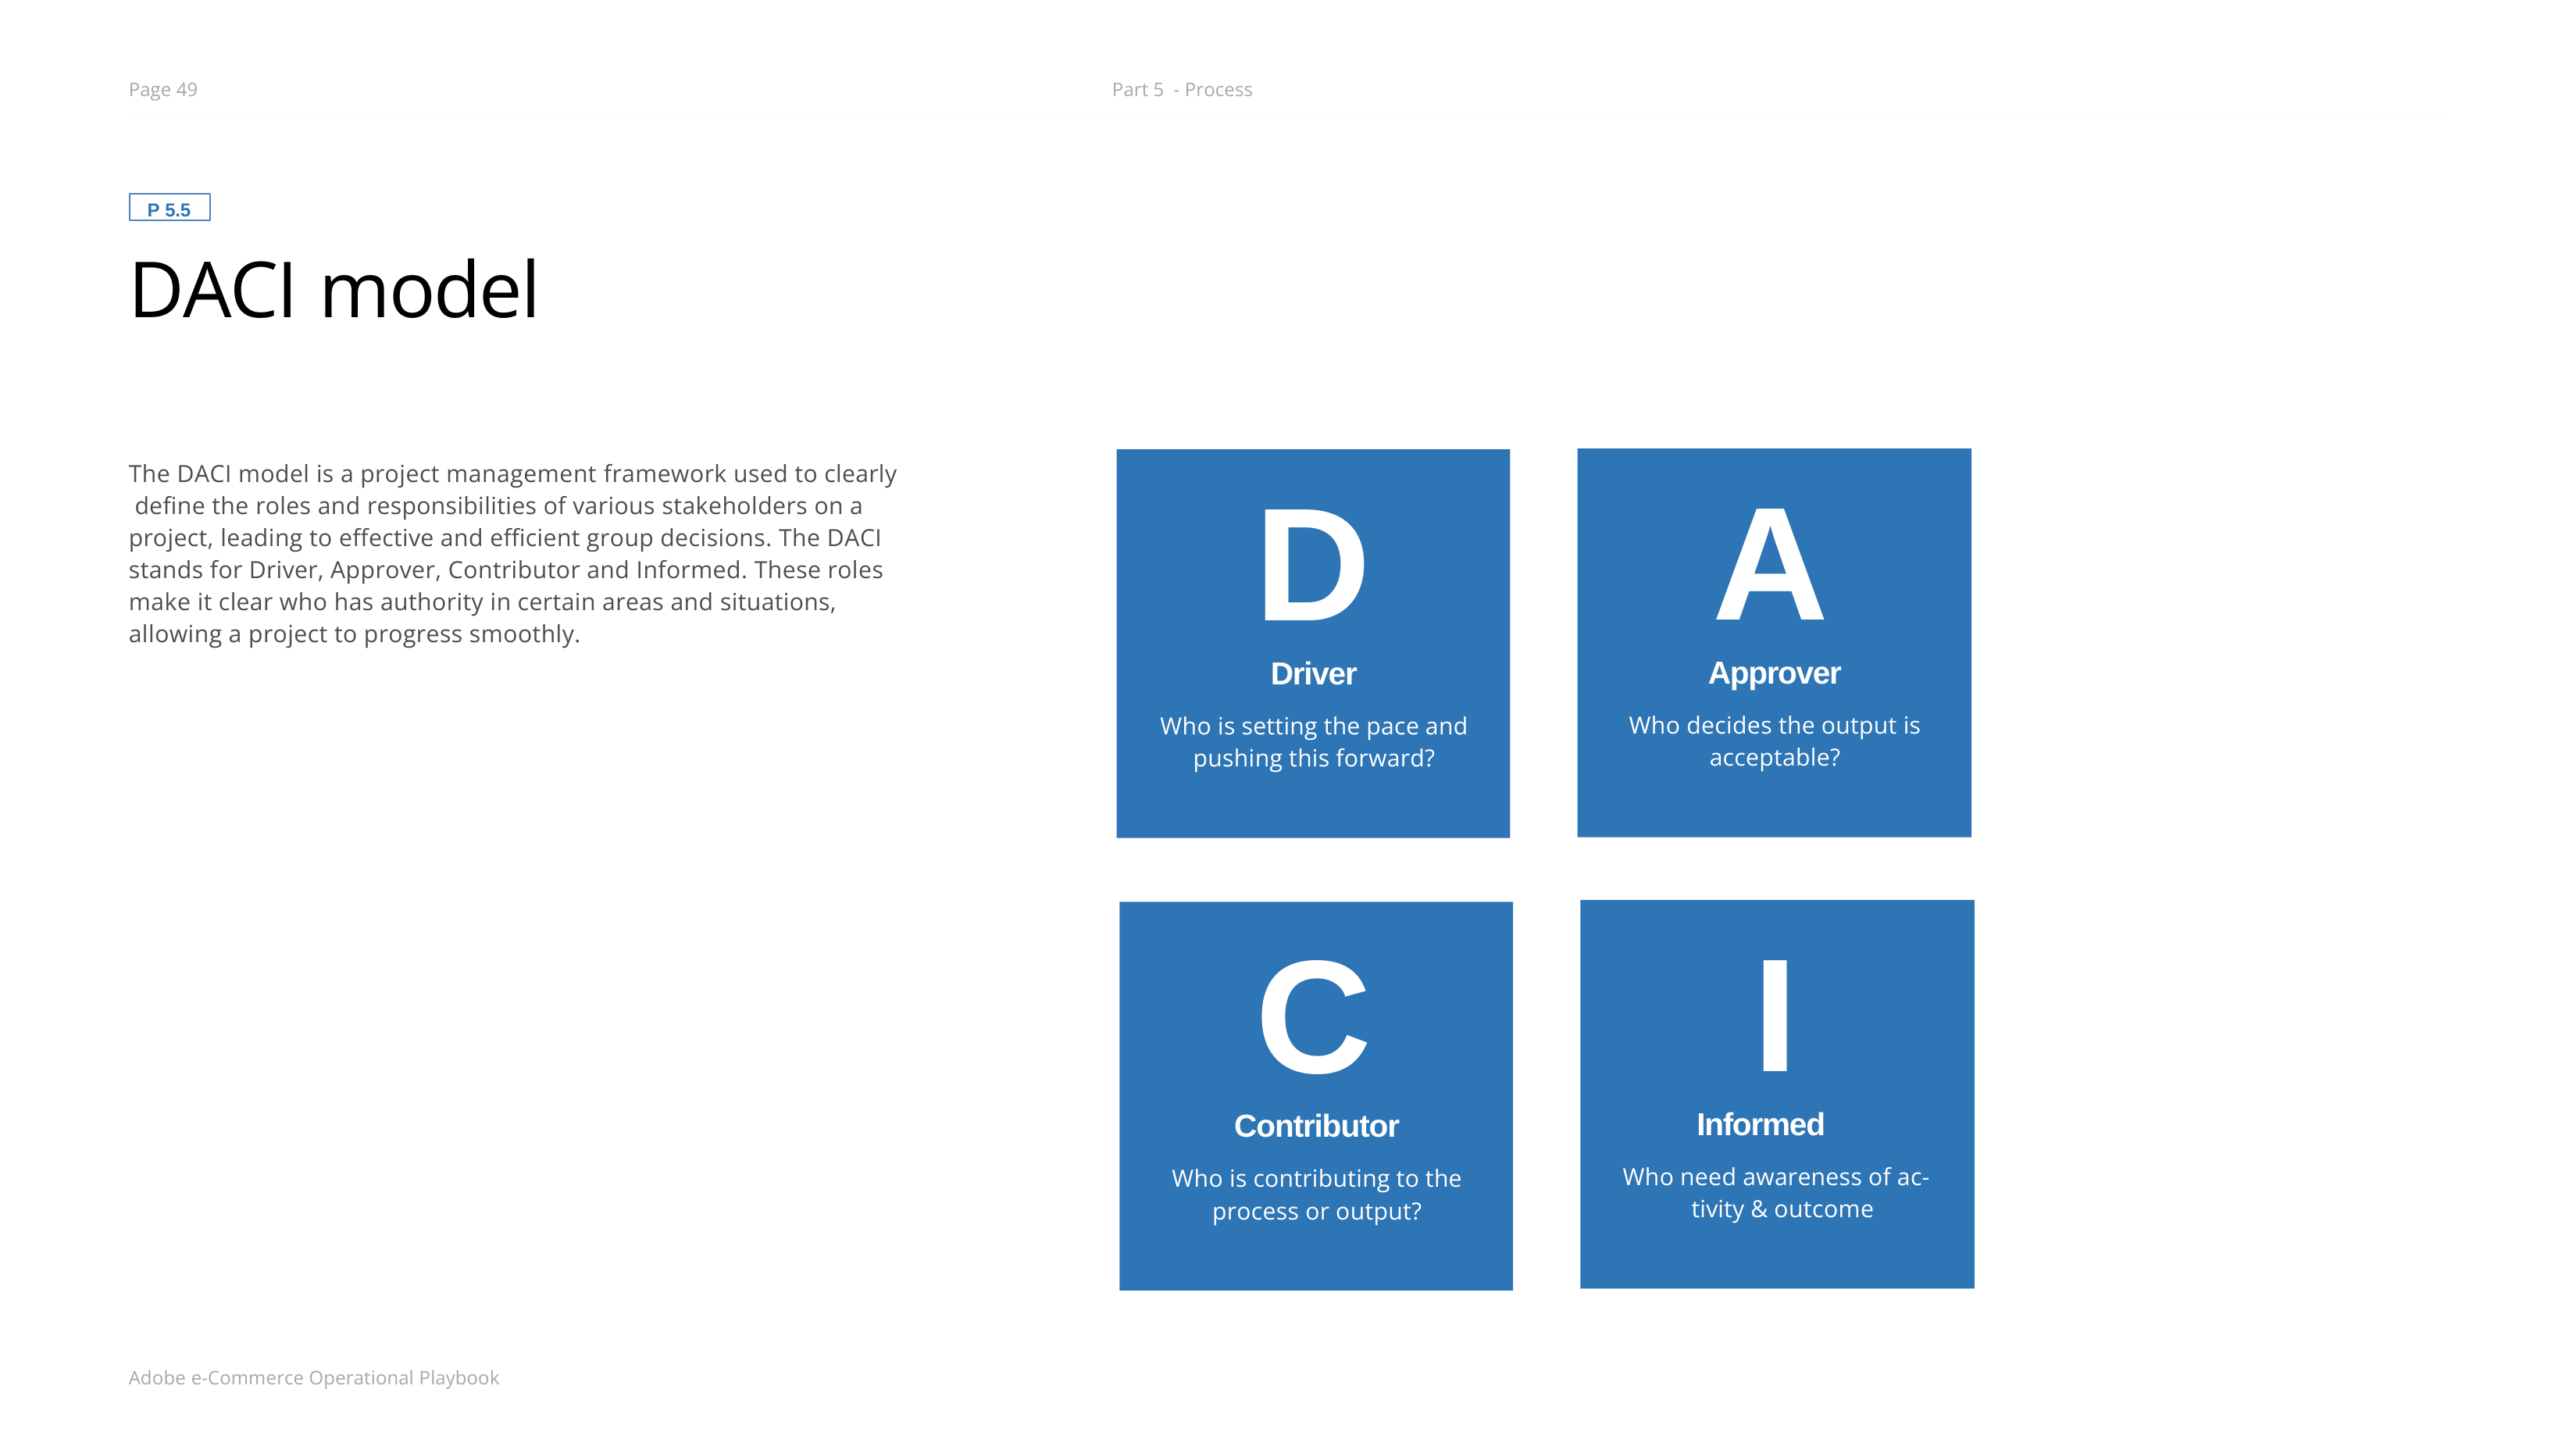

Page 49
Part 5 - Process
P 5.5
DACI model

The DACI model is a project management framework used to clearly  define the roles and responsibilities of various stakeholders on a  project, leading to effective and efficient group decisions. The DACI  stands for Driver, Approver, Contributor and Informed. These roles  make it clear who has authority in certain areas and situations,  allowing a project to progress smoothly.
A
D
Approver
Who decides the output is
acceptable?
Driver
Who is setting the pace and
pushing this forward?

I
C
Informed
Who need awareness of ac-  tivity & outcome
Contributor
Who is contributing to the
process or output?
Adobe e-Commerce Operational Playbook